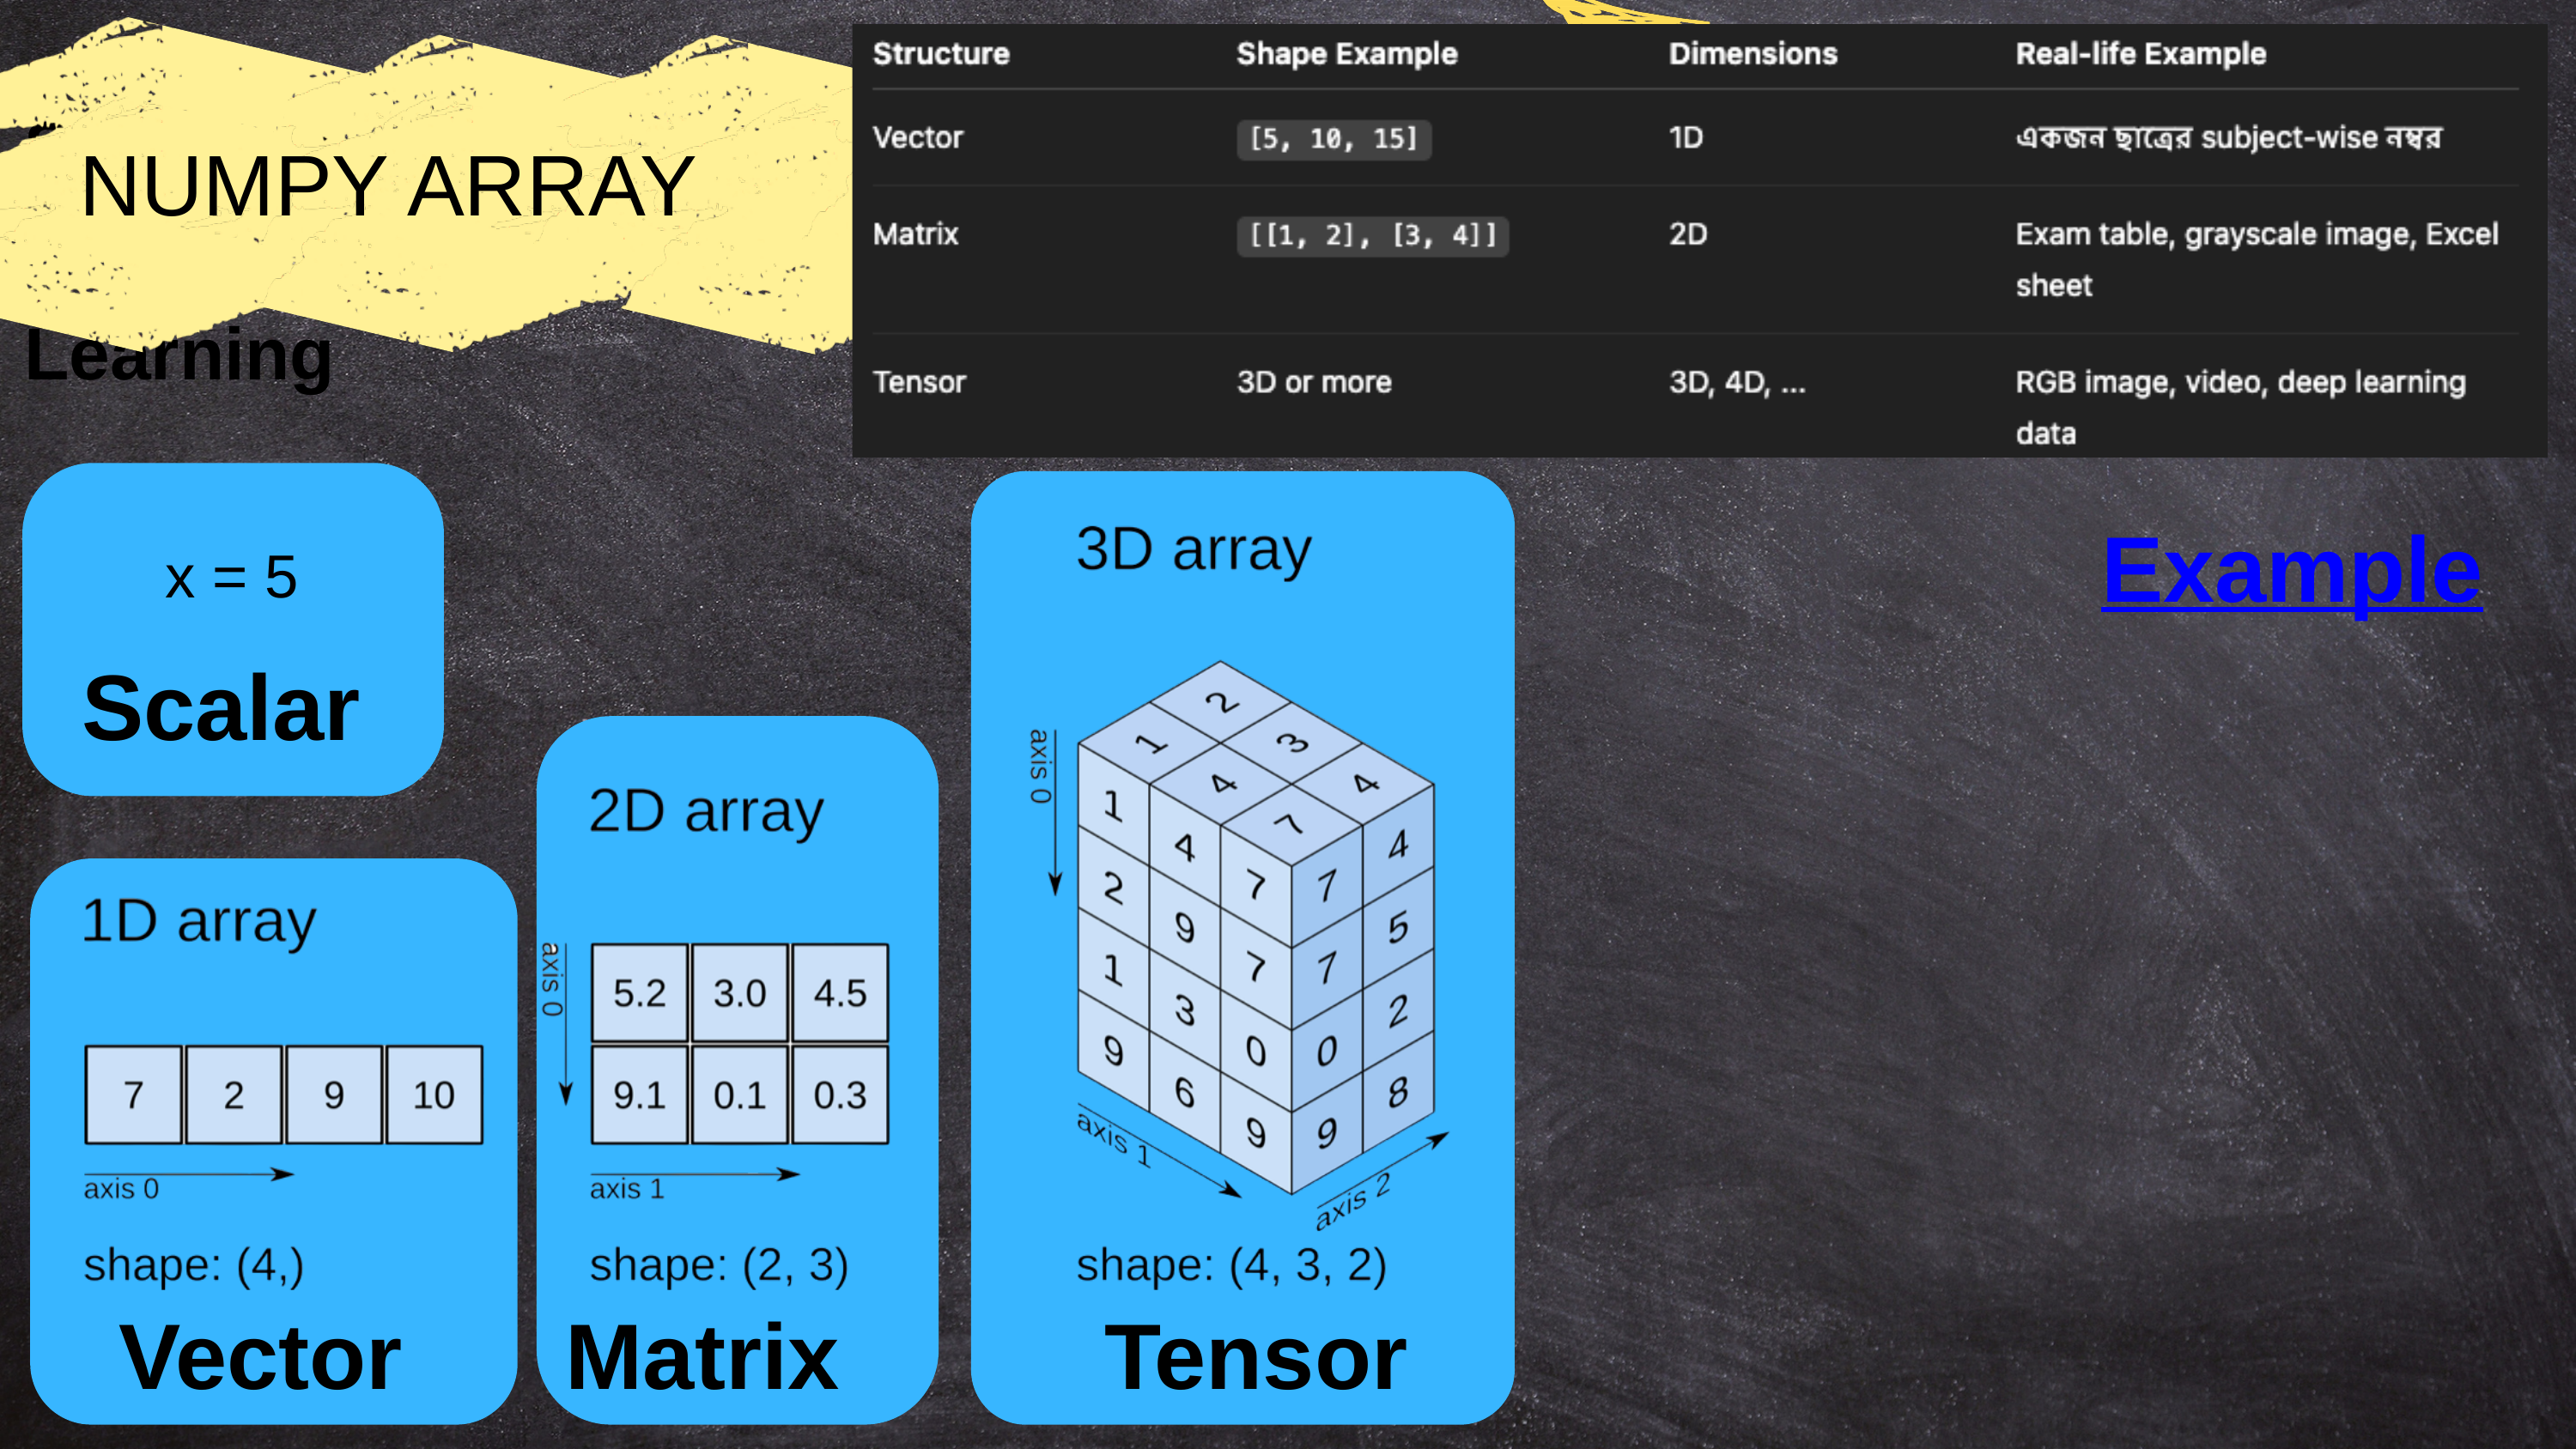

Supervised Learning

NUMPY ARRAY

x = 5
Scalar

Vector
Matrix
Tensor
Example